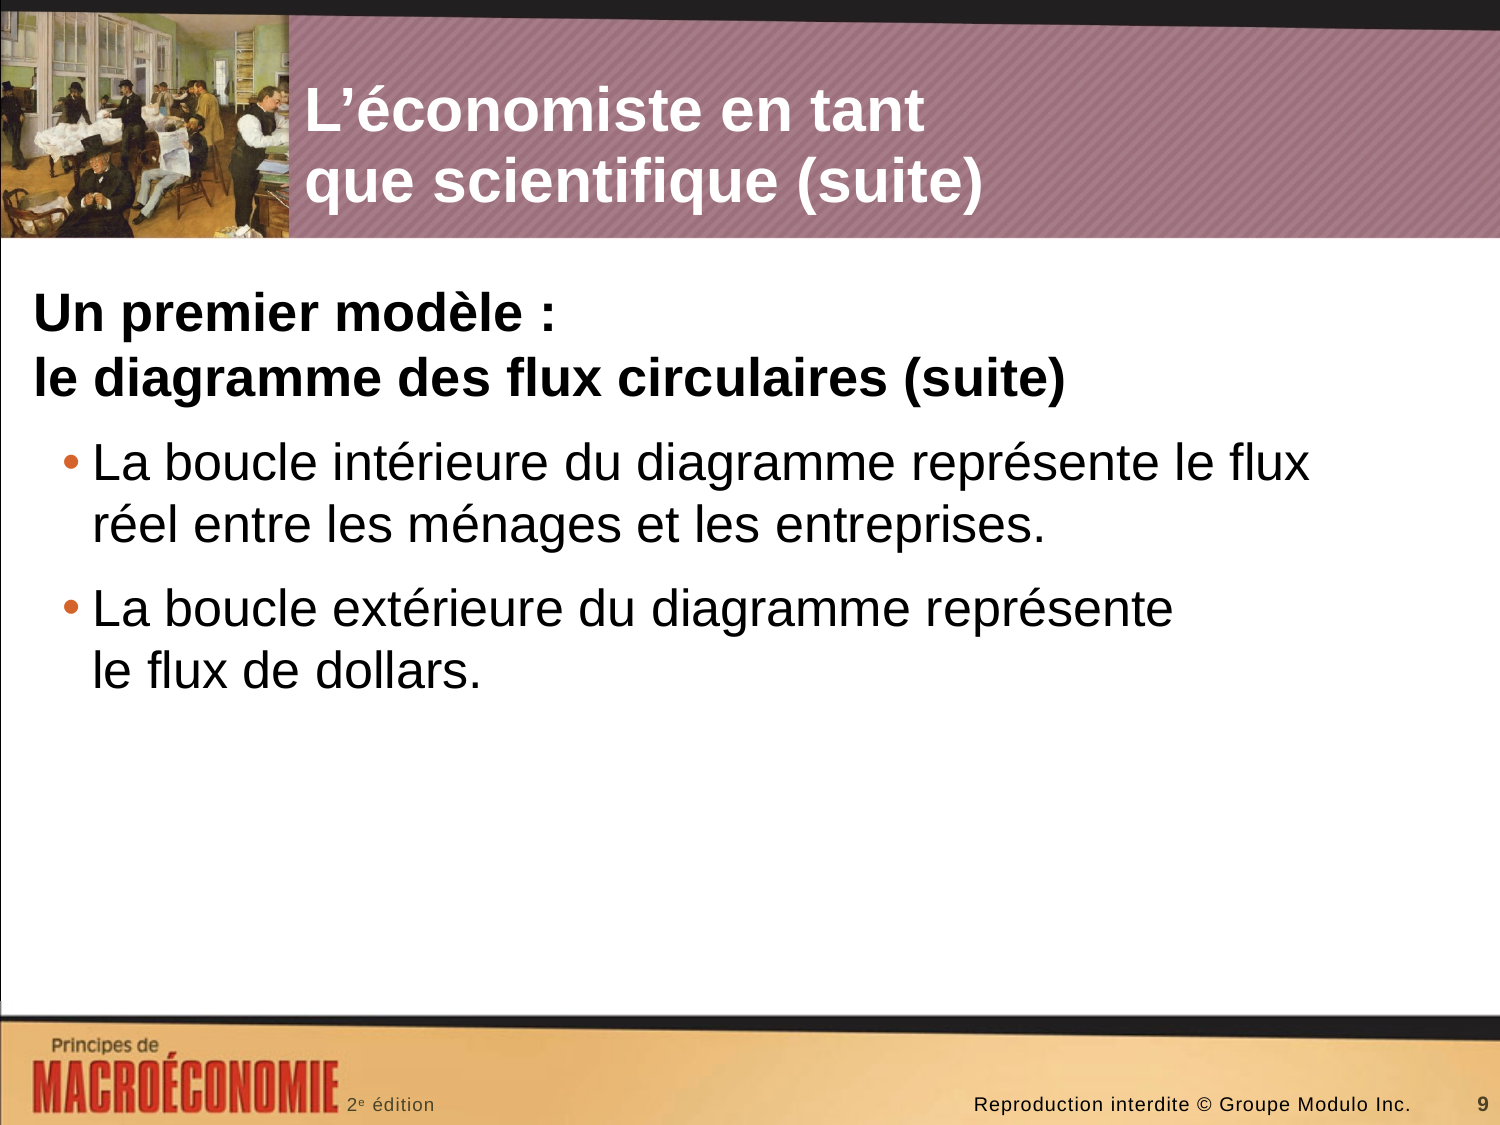

# L’économiste en tant que scientifique (suite)
Un premier modèle :                                                       le diagramme des flux circulaires (suite)
La boucle intérieure du diagramme représente le flux  réel entre les ménages et les entreprises.
La boucle extérieure du diagramme représente
le flux de dollars.

9